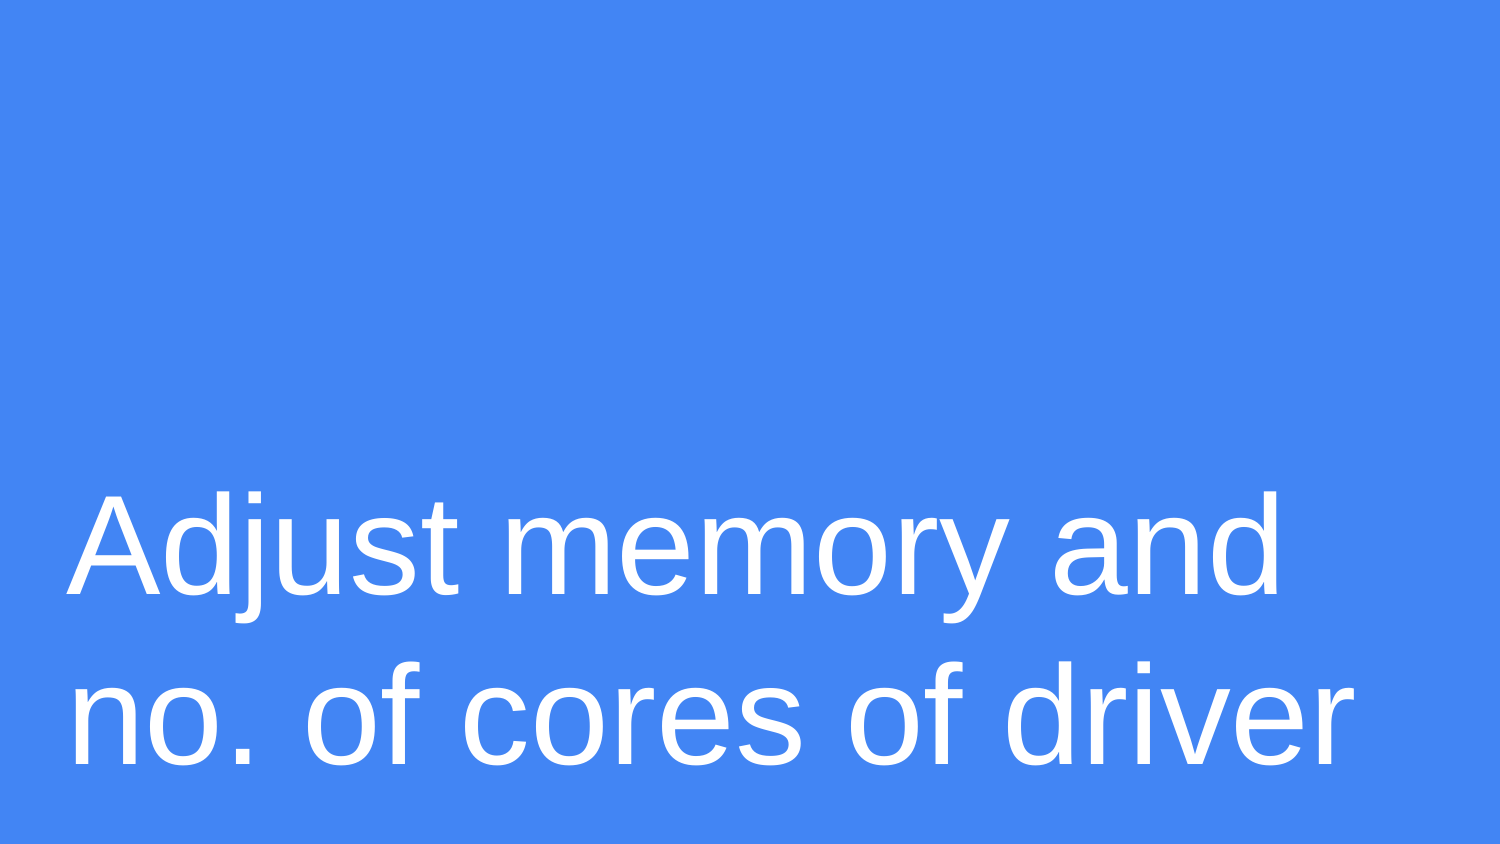

# Adjust memory and no. of cores of driver